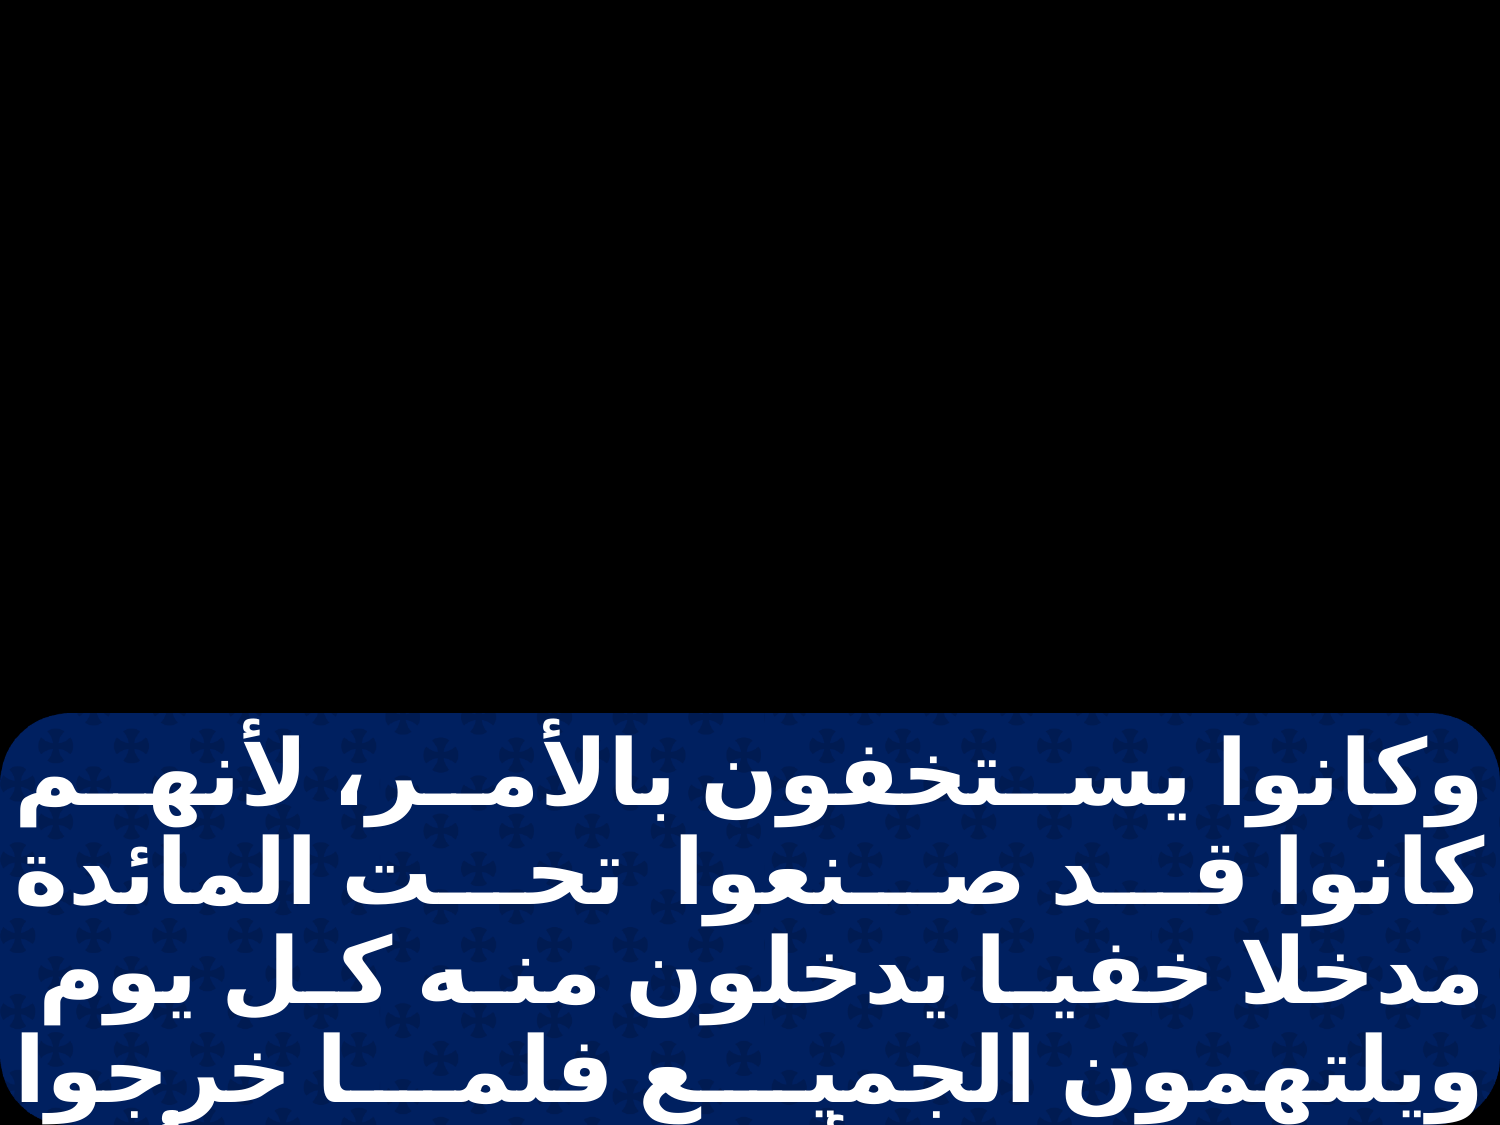

وكانوا يستخفون بالأمر، لأنهم كانوا قد صنعوا  تحت المائدة مدخلا خفيا يدخلون منه كل يوم  ويلتهمون الجميع فلما خرجوا وضع الملك الأطعمة  لبال، فأمر دانيال غلمانه فأتوا برماد وذروه في